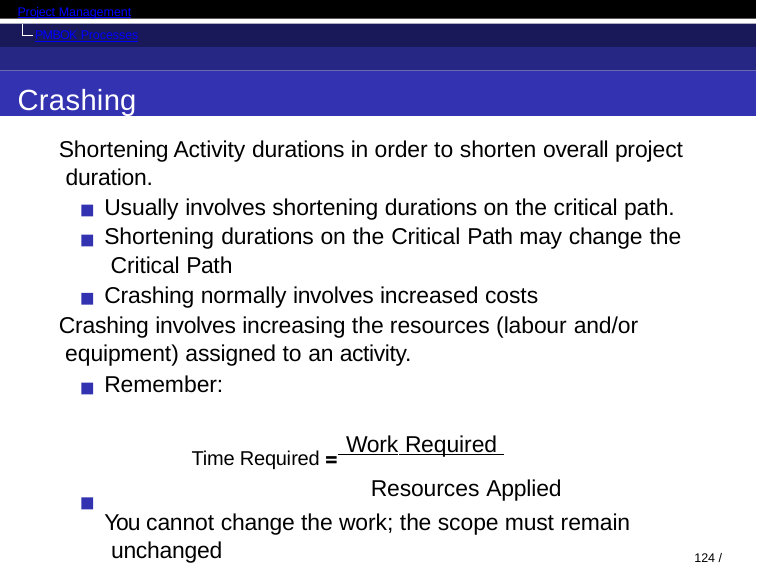

Project Management

PMBOK Processes

Crashing
Shortening Activity durations in order to shorten overall project  duration.
Usually involves shortening durations on the critical path.  Shortening durations on the Critical Path may change the  Critical Path
Crashing normally involves increased costs
Crashing involves increasing the resources (labour and/or  equipment) assigned to an activity.
Remember:
Time Required = Work Required
Resources Applied
You cannot change the work; the scope must remain  unchanged

124 / 130